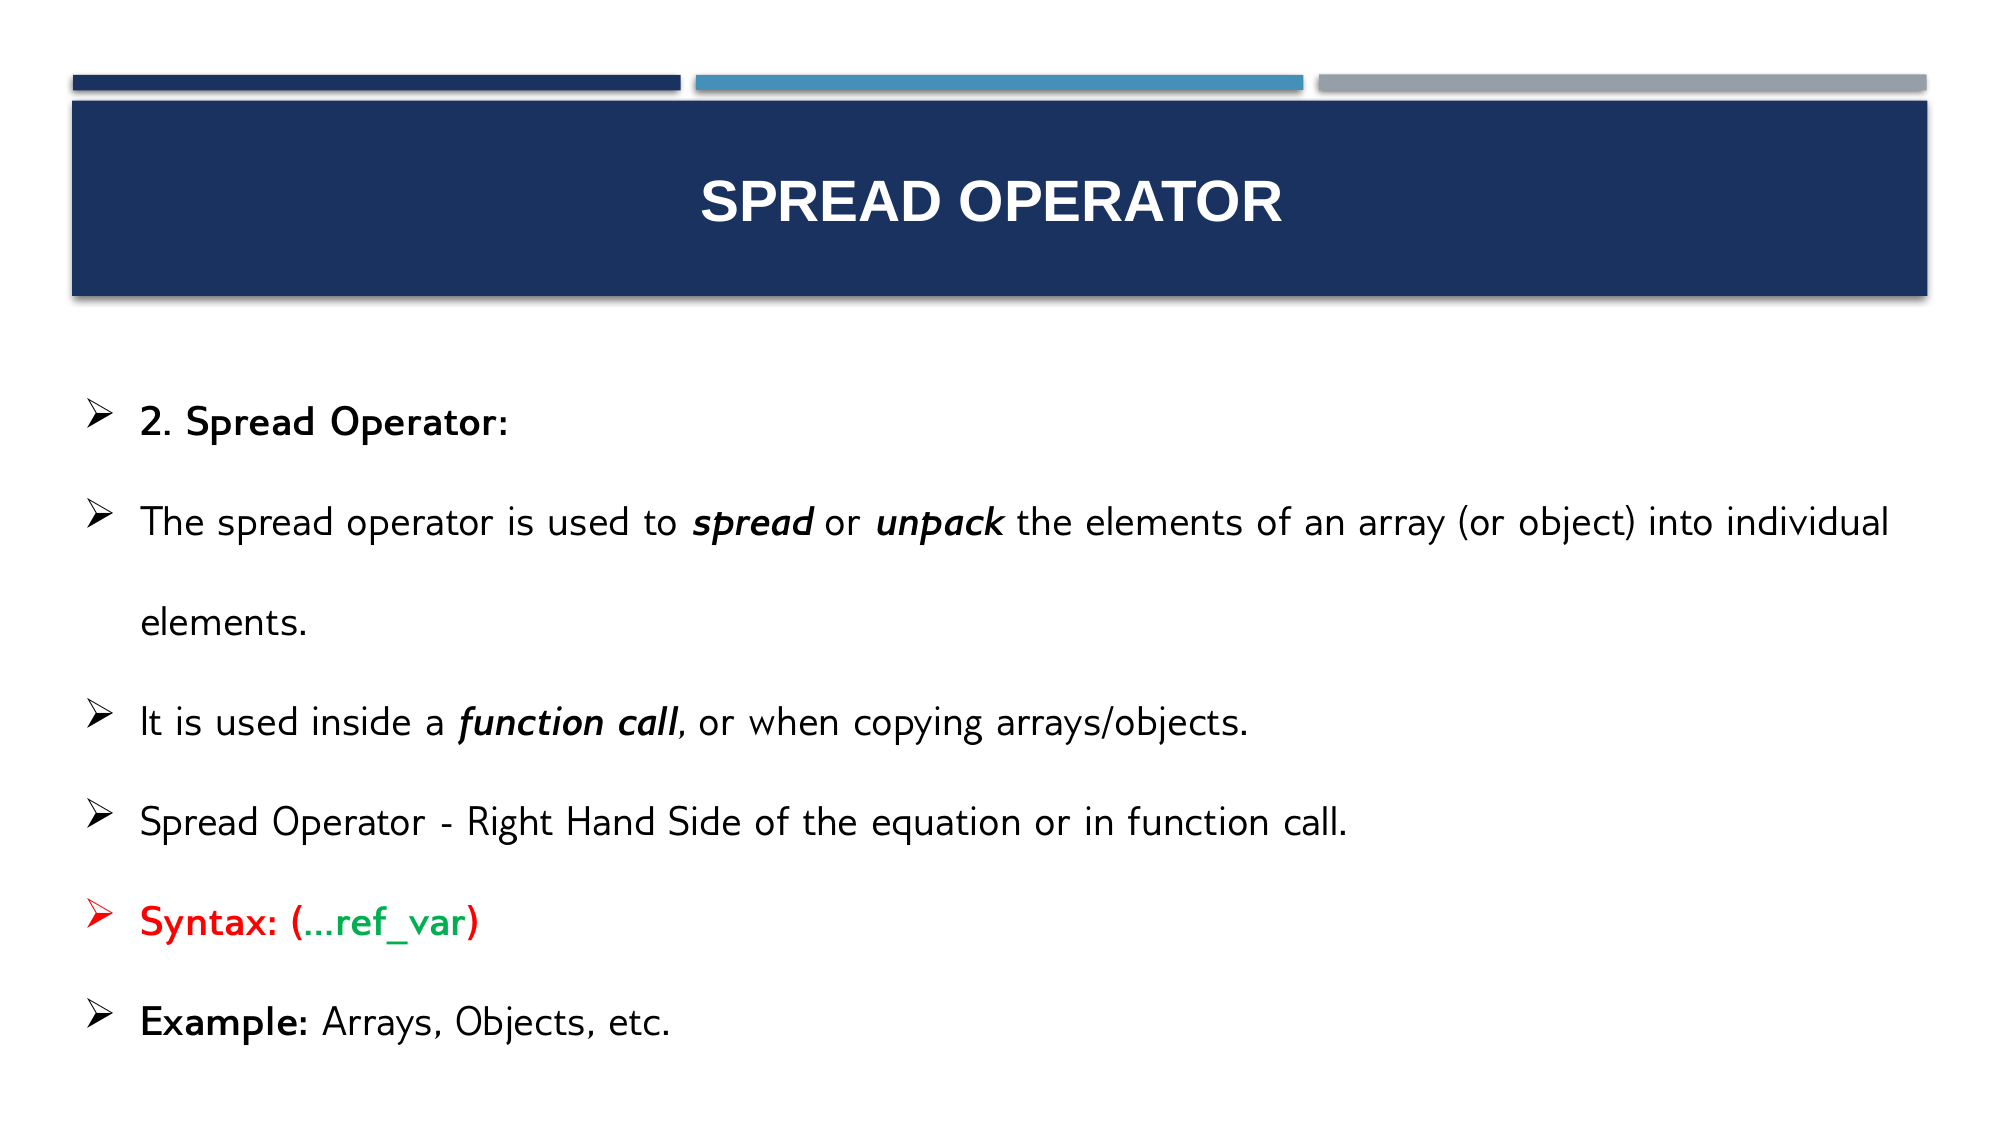

# Spread Operator
2. Spread Operator:
The spread operator is used to spread or unpack the elements of an array (or object) into individual elements.
It is used inside a function call, or when copying arrays/objects.
Spread Operator - Right Hand Side of the equation or in function call.
Syntax: (…ref_var)
Example: Arrays, Objects, etc.